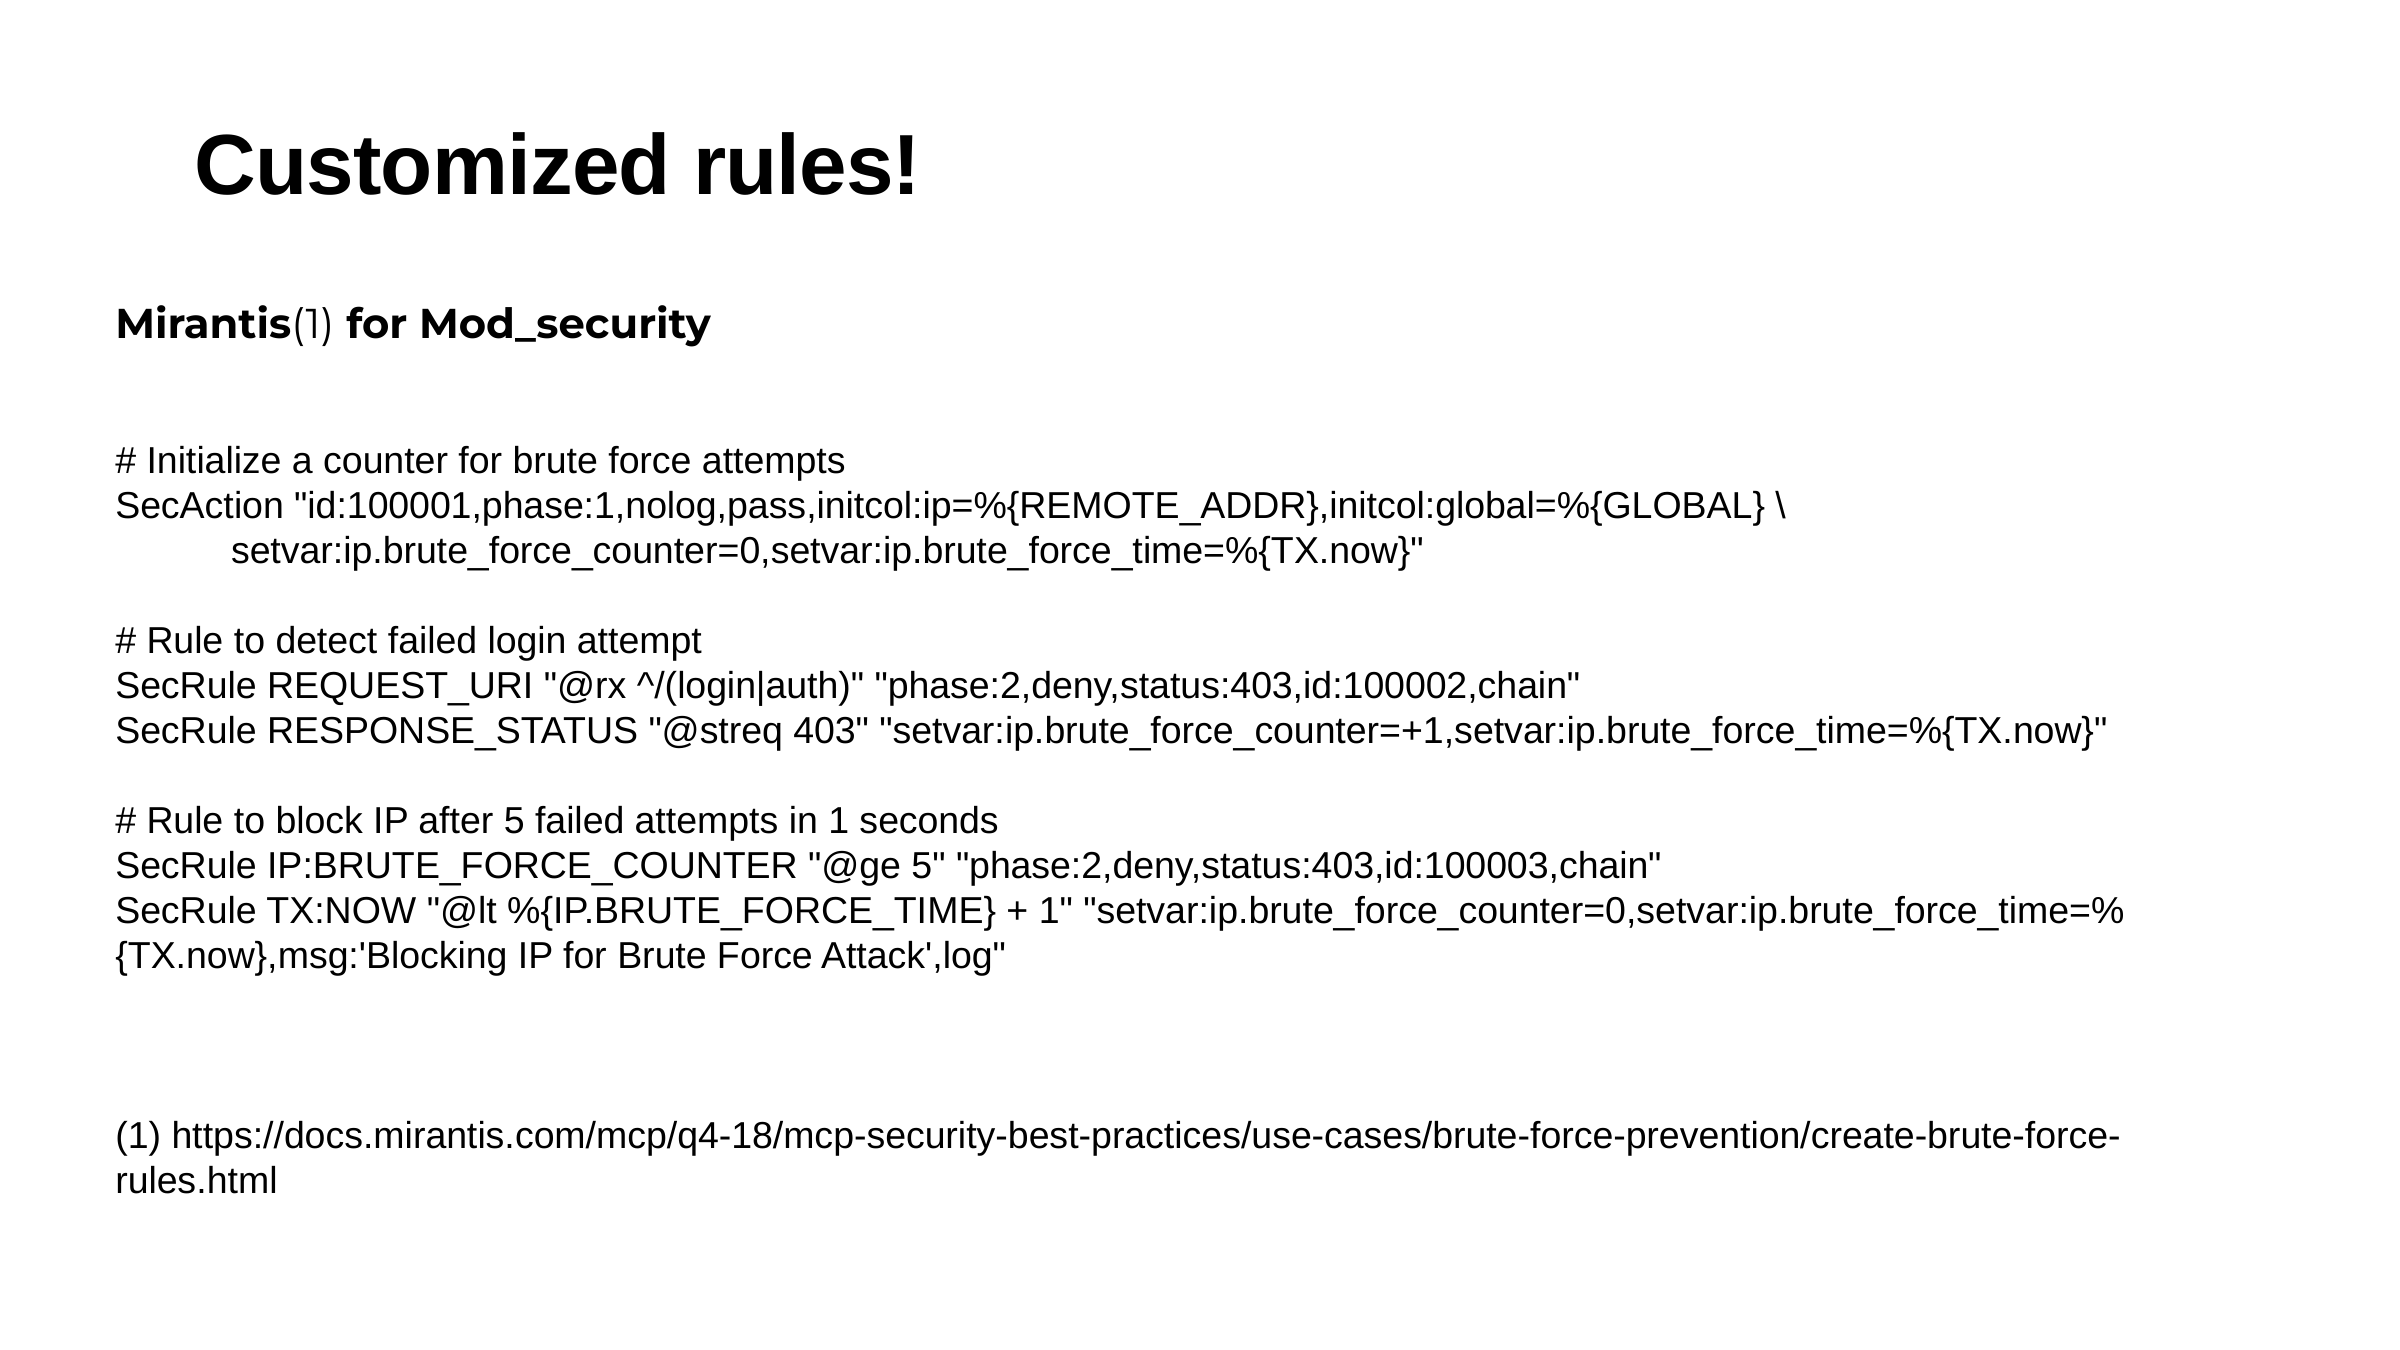

Customized rules!
Mirantis(1) for Mod_security

# Initialize a counter for brute force attempts
SecAction "id:100001,phase:1,nolog,pass,initcol:ip=%{REMOTE_ADDR},initcol:global=%{GLOBAL} \
           setvar:ip.brute_force_counter=0,setvar:ip.brute_force_time=%{TX.now}"

# Rule to detect failed login attempt
SecRule REQUEST_URI "@rx ^/(login|auth)" "phase:2,deny,status:403,id:100002,chain"
SecRule RESPONSE_STATUS "@streq 403" "setvar:ip.brute_force_counter=+1,setvar:ip.brute_force_time=%{TX.now}"

# Rule to block IP after 5 failed attempts in 1 seconds
SecRule IP:BRUTE_FORCE_COUNTER "@ge 5" "phase:2,deny,status:403,id:100003,chain"
SecRule TX:NOW "@lt %{IP.BRUTE_FORCE_TIME} + 1" "setvar:ip.brute_force_counter=0,setvar:ip.brute_force_time=%{TX.now},msg:'Blocking IP for Brute Force Attack',log"

(1) https://docs.mirantis.com/mcp/q4-18/mcp-security-best-practices/use-cases/brute-force-prevention/create-brute-force-rules.html